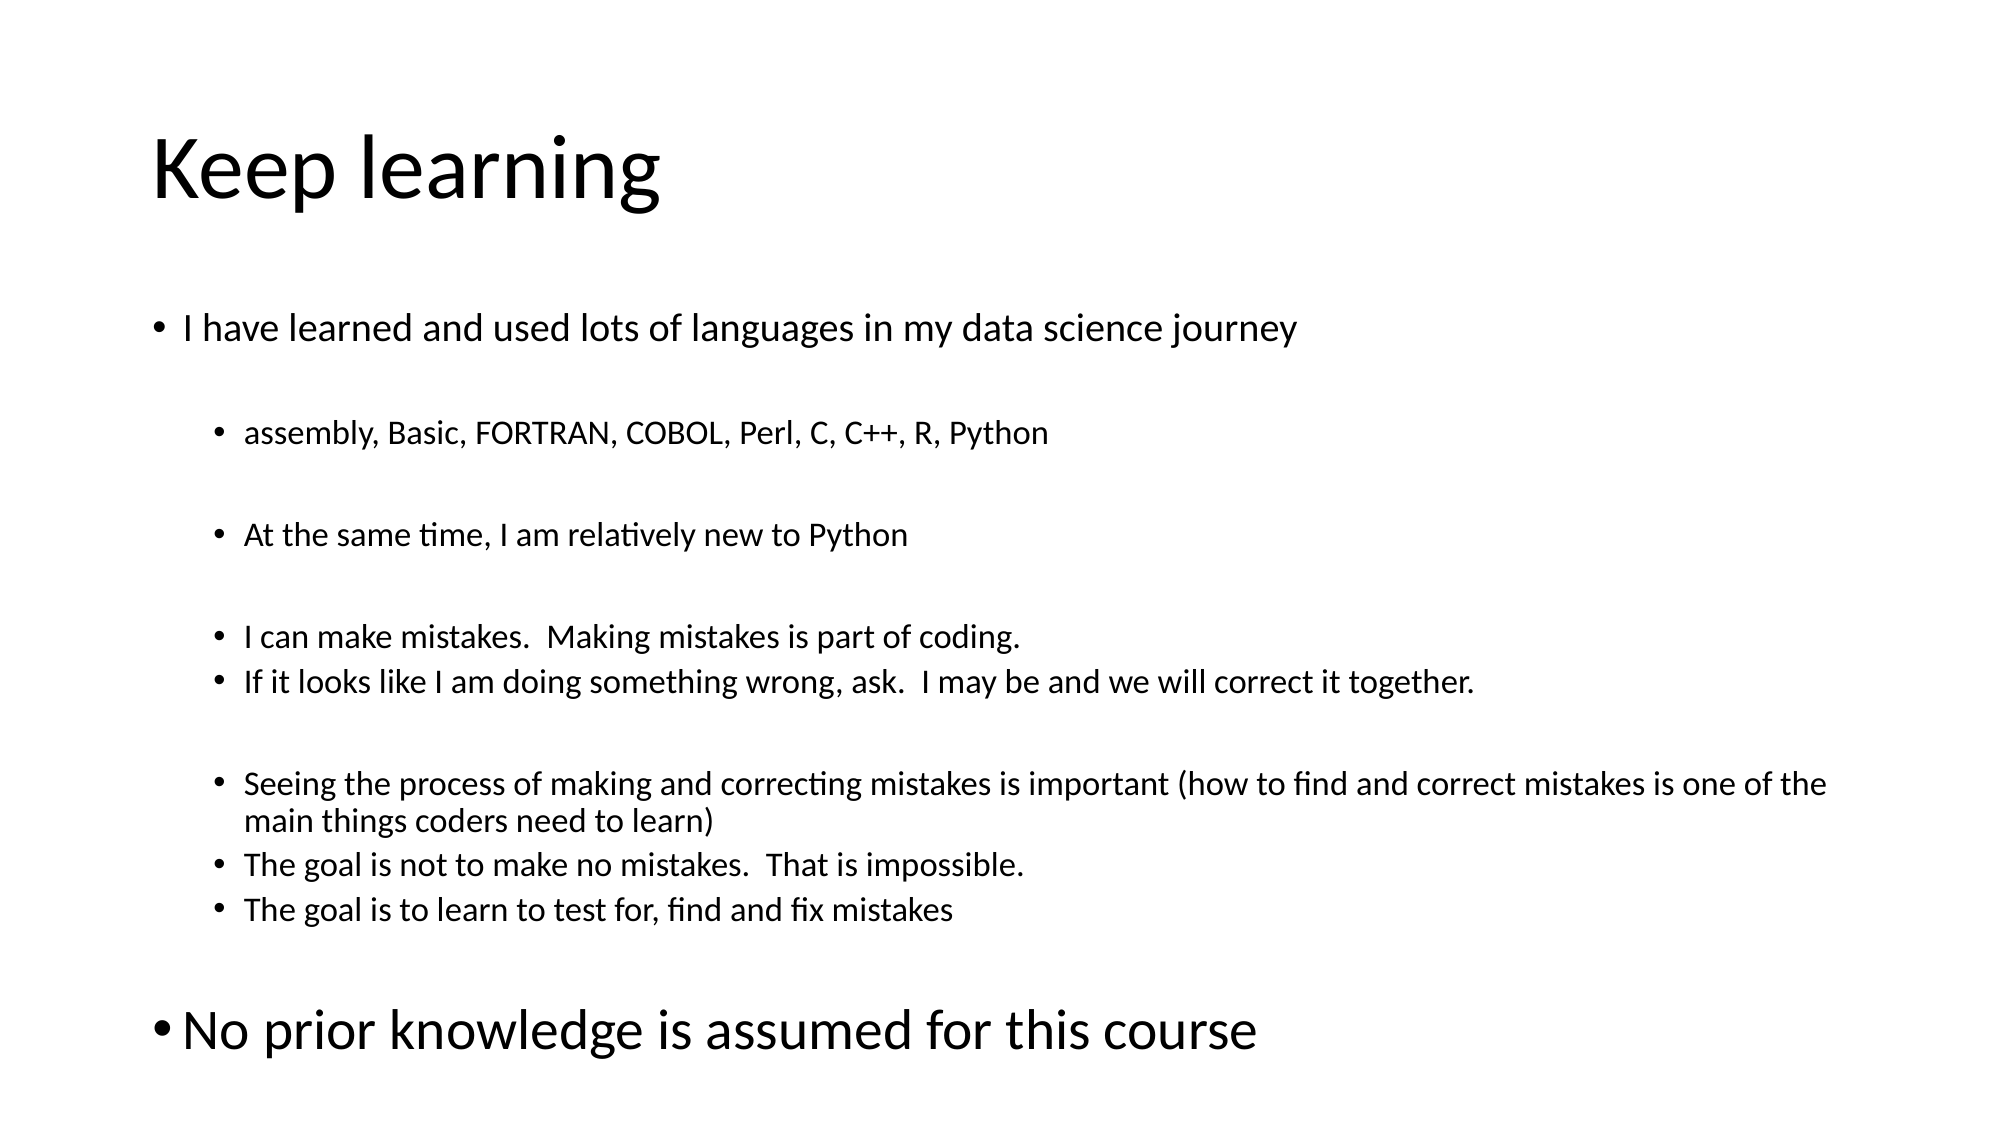

# Keep learning
I have learned and used lots of languages in my data science journey

assembly, Basic, FORTRAN, COBOL, Perl, C, C++, R, Python

At the same time, I am relatively new to Python

I can make mistakes.  Making mistakes is part of coding.
If it looks like I am doing something wrong, ask.  I may be and we will correct it together.

Seeing the process of making and correcting mistakes is important (how to find and correct mistakes is one of the main things coders need to learn)
The goal is not to make no mistakes.  That is impossible.
The goal is to learn to test for, find and fix mistakes

No prior knowledge is assumed for this course